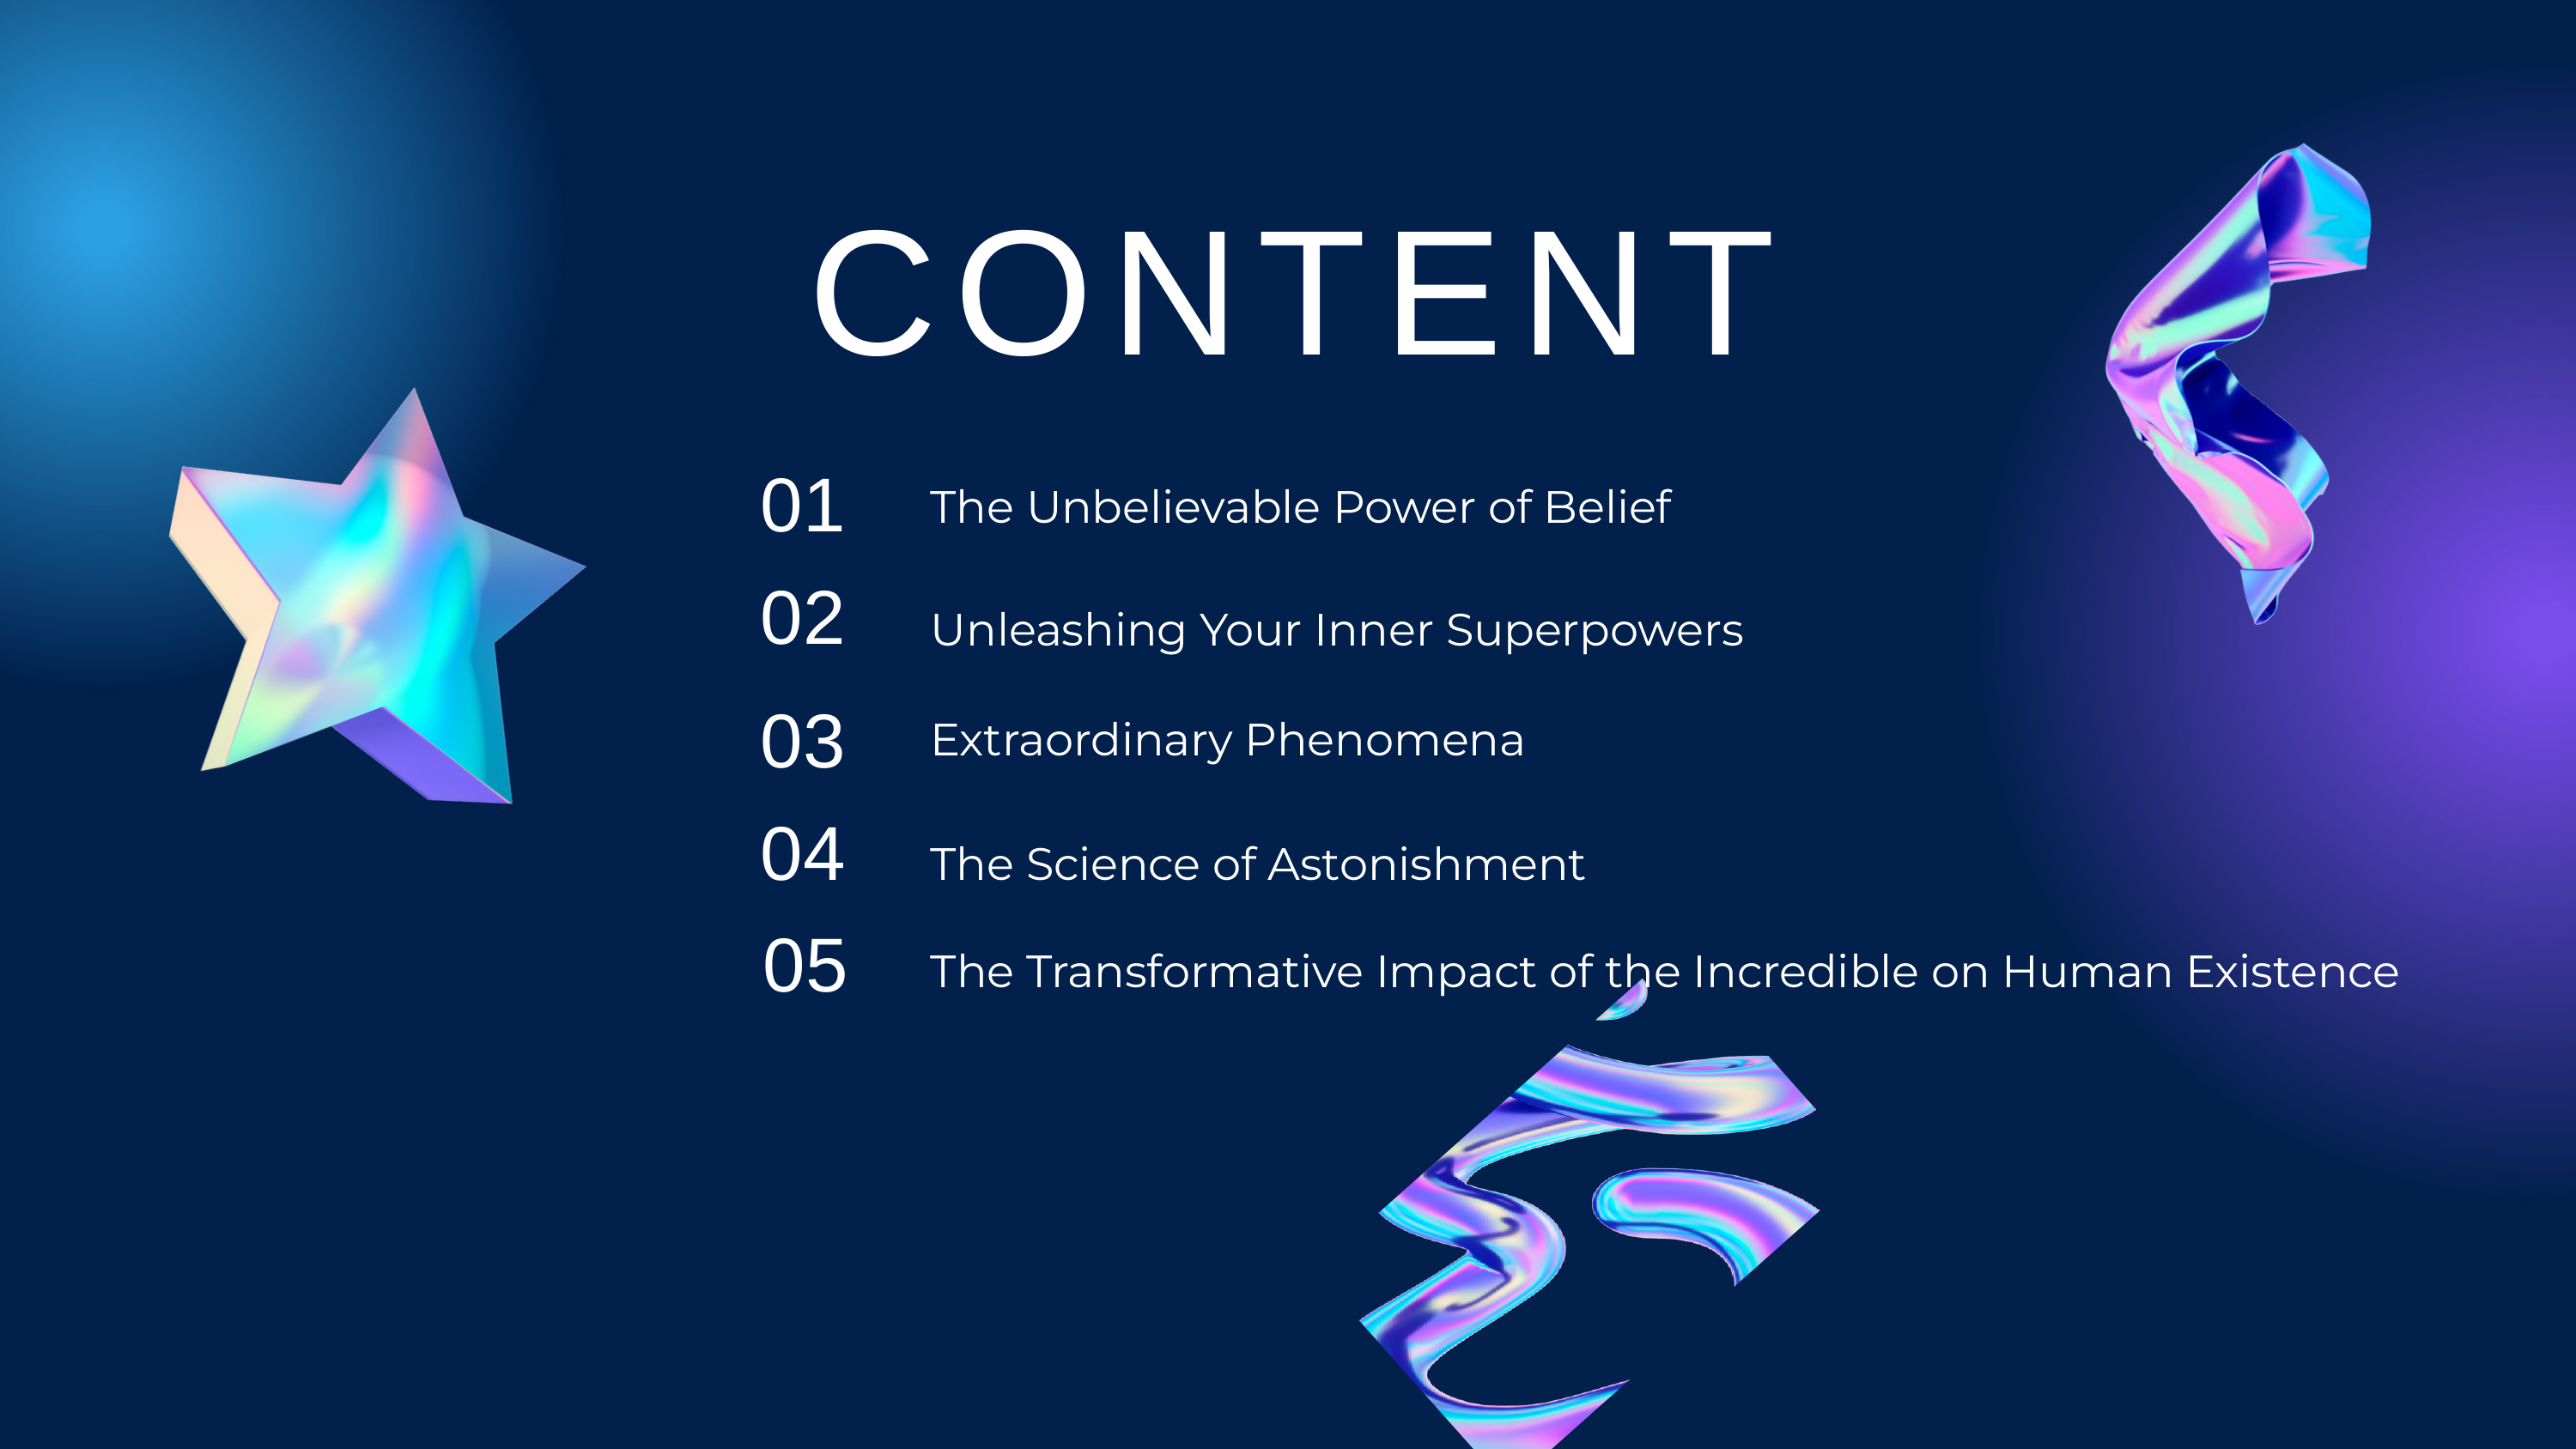

CONTENT

01
The Unbelievable Power of Belief
02
Unleashing Your Inner Superpowers
03
Extraordinary Phenomena
04
The Science of Astonishment
05
The Transformative Impact of the Incredible on Human Existence